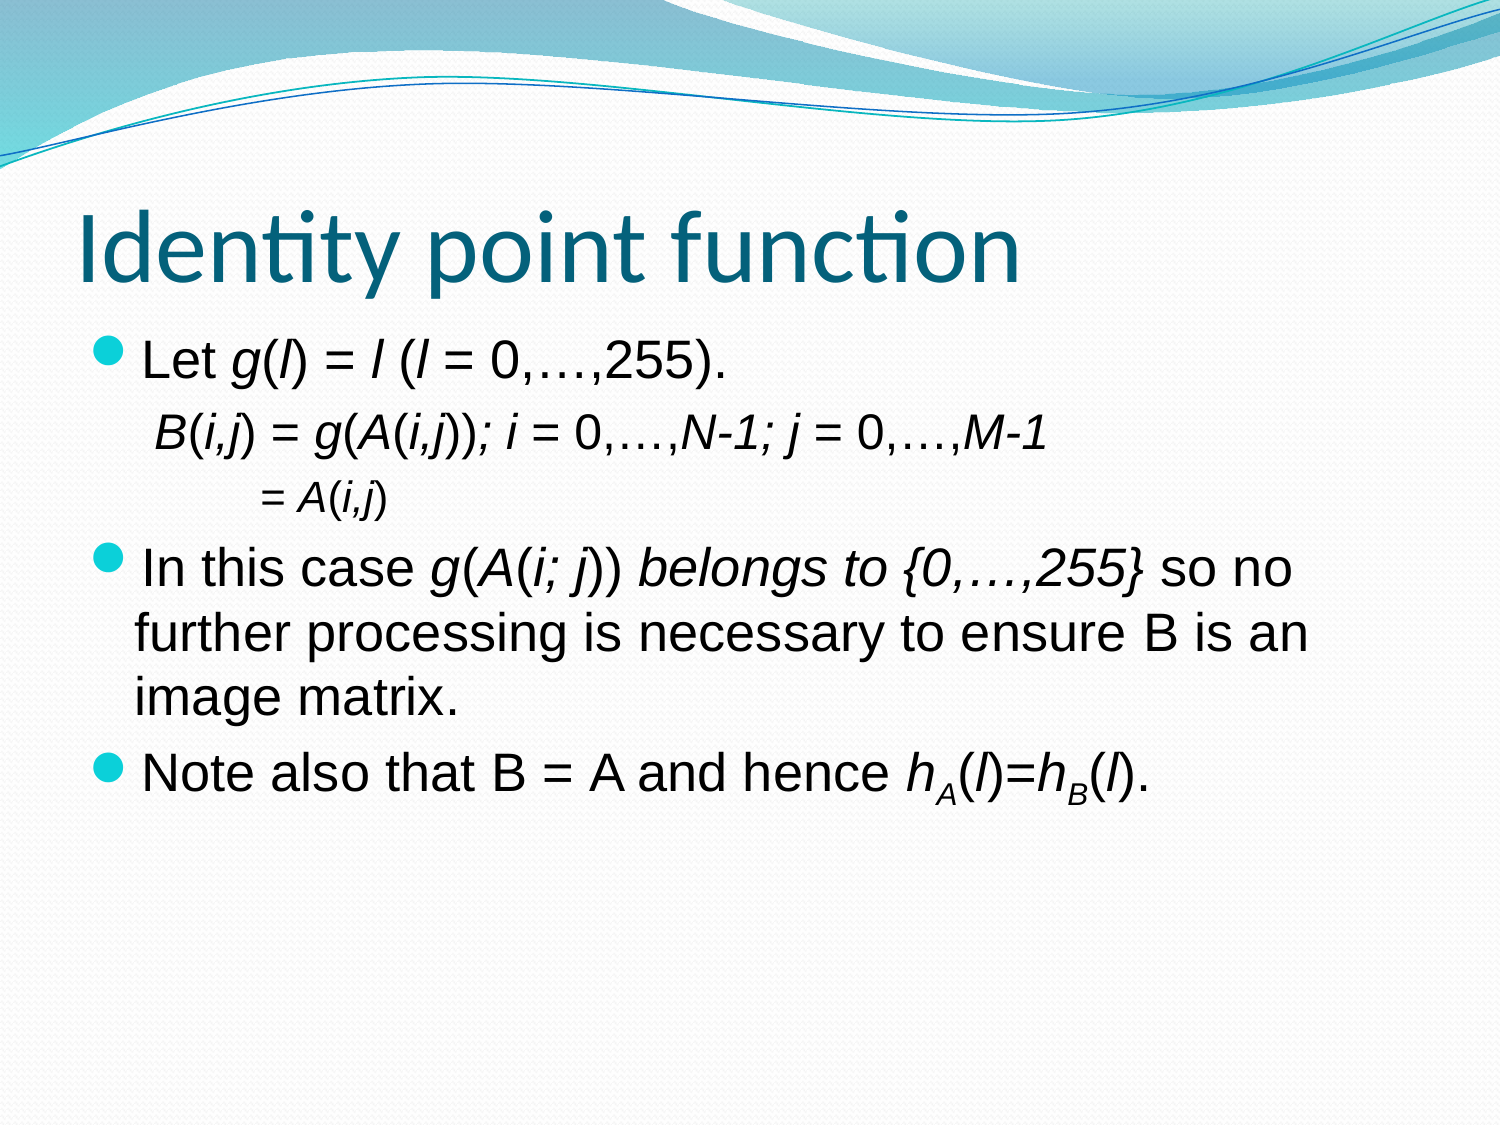

# Identity point function
Let g(l) = l (l = 0,…,255).
B(i,j) = g(A(i,j)); i = 0,…,N-1; j = 0,…,M-1
     = A(i,j)
In this case g(A(i; j)) belongs to {0,…,255} so no further processing is necessary to ensure B is an image matrix.
Note also that B = A and hence hA(l)=hB(l).